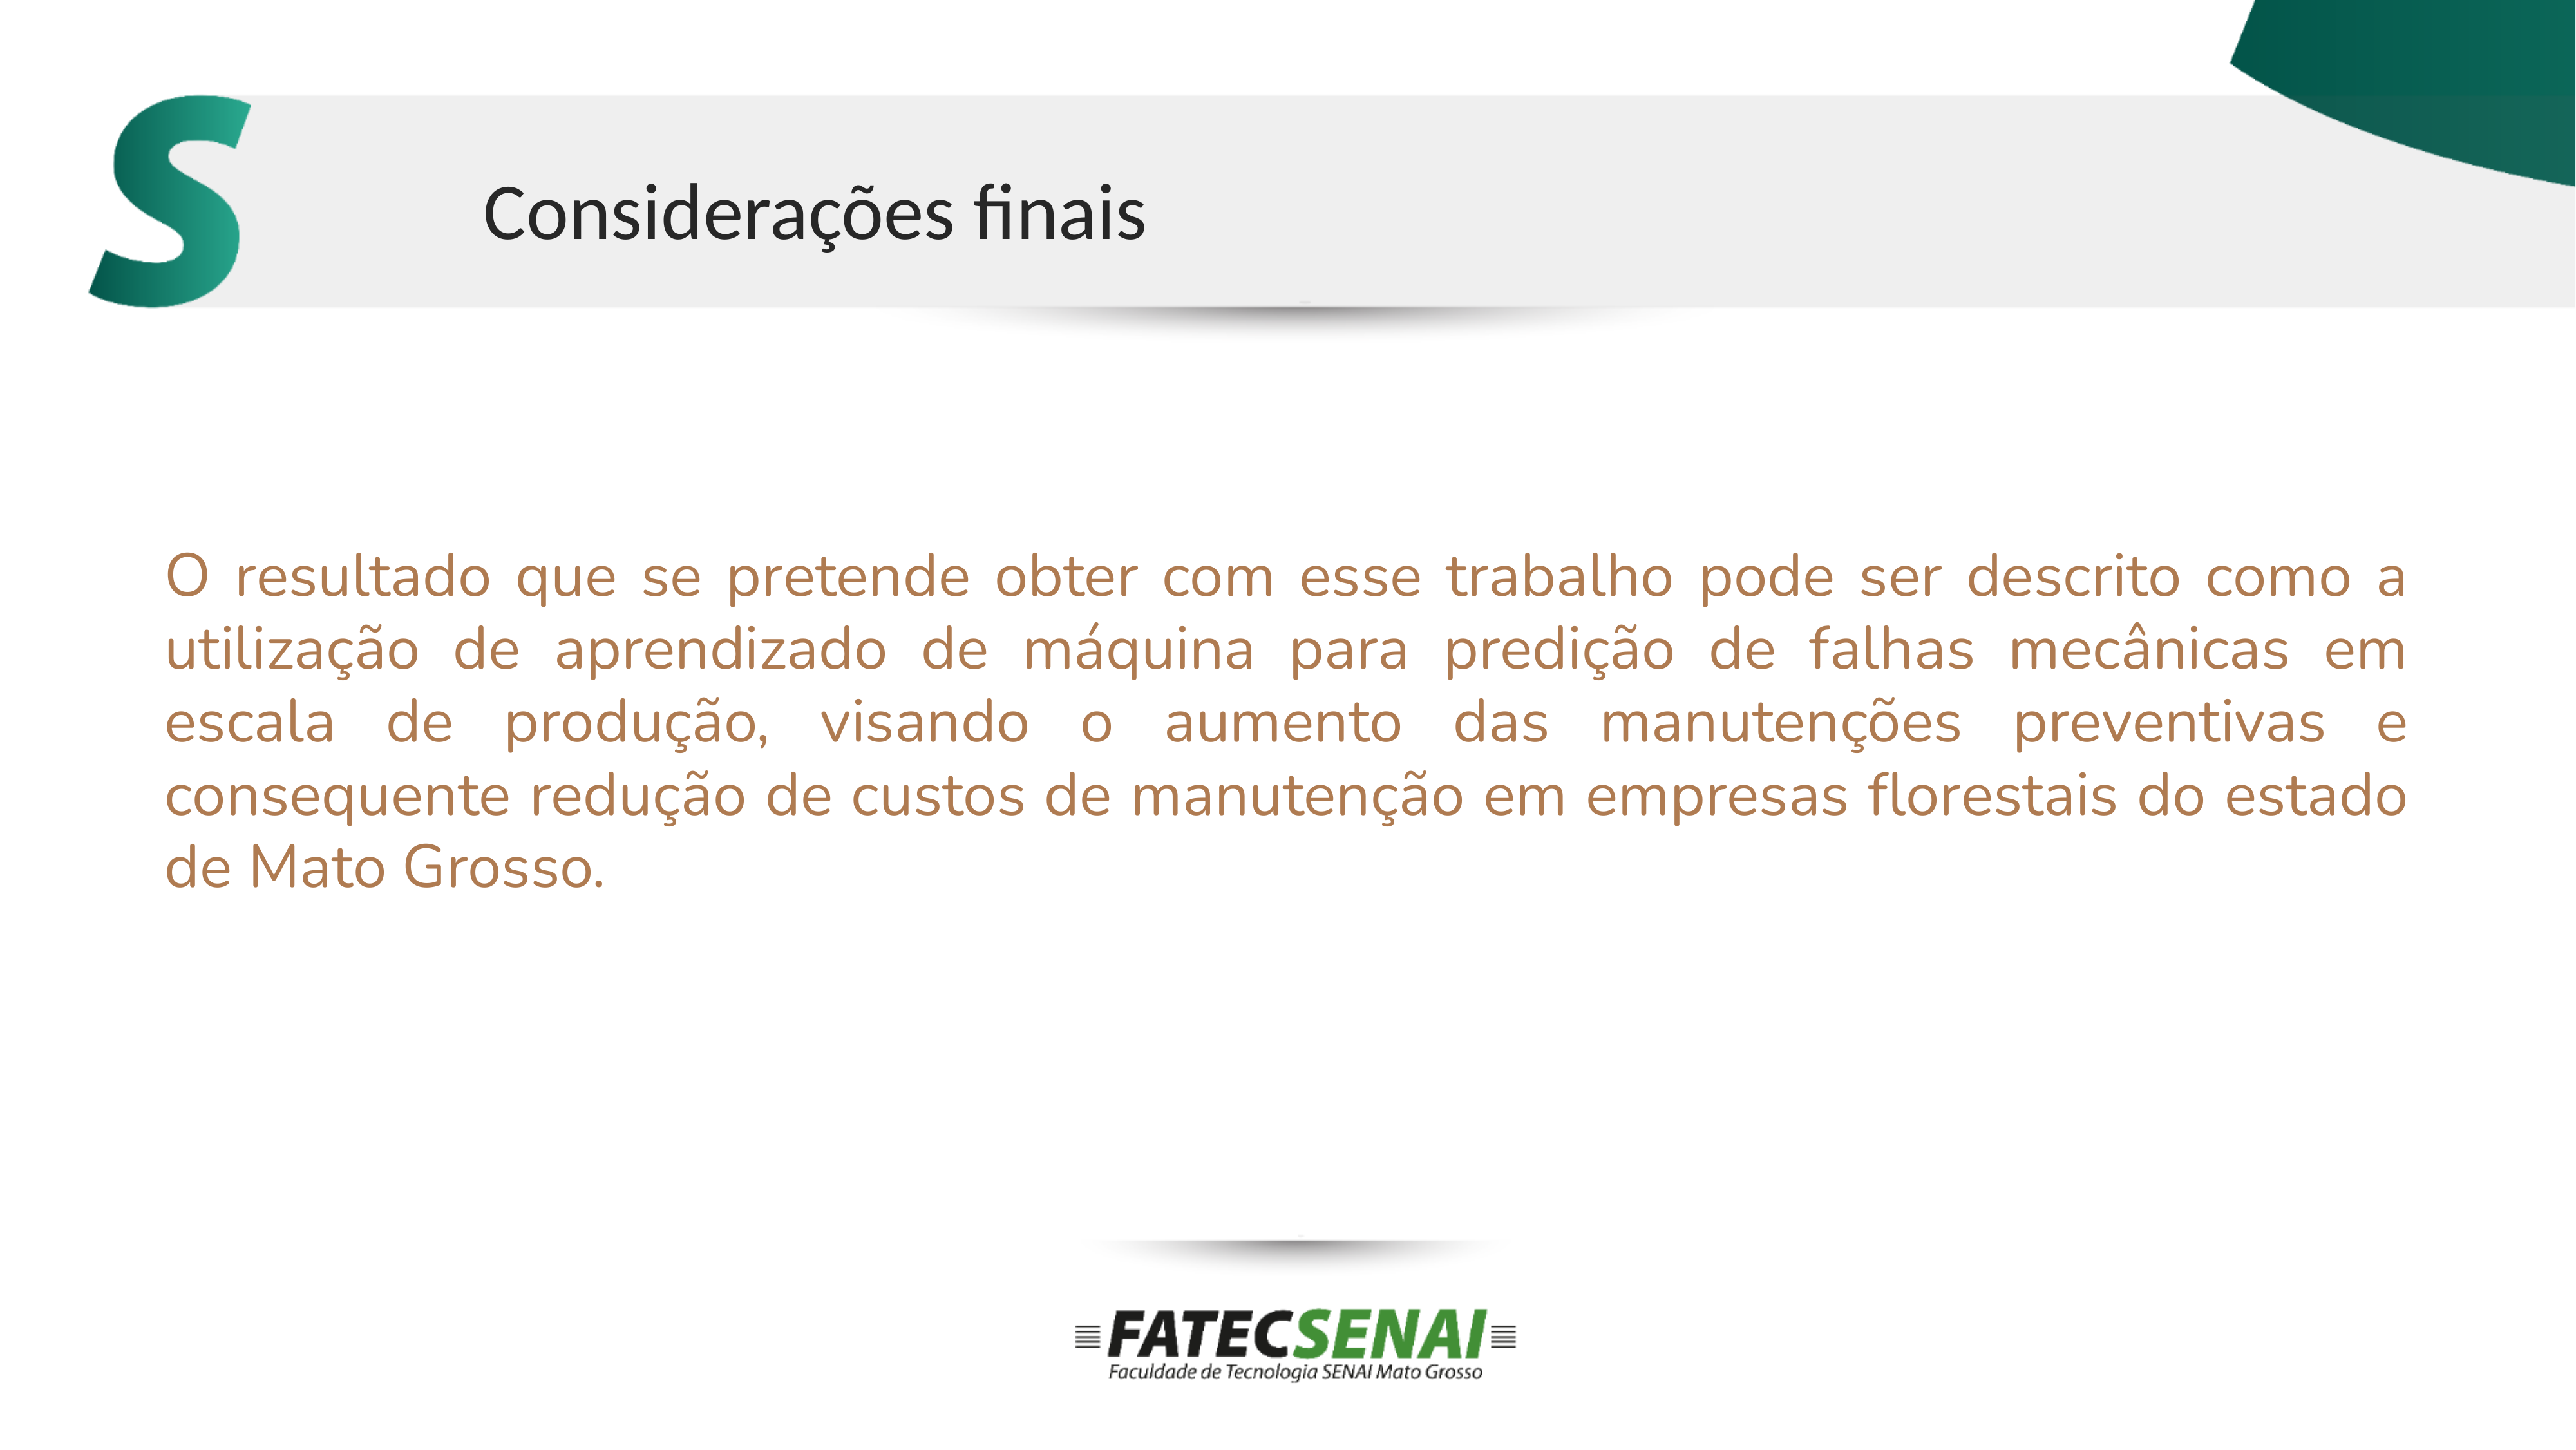

Considerações finais

O resultado que se pretende obter com esse trabalho pode ser descrito como a utilização de aprendizado de máquina para predição de falhas mecânicas em escala de produção, visando o aumento das manutenções preventivas e consequente redução de custos de manutenção em empresas florestais do estado de Mato Grosso.